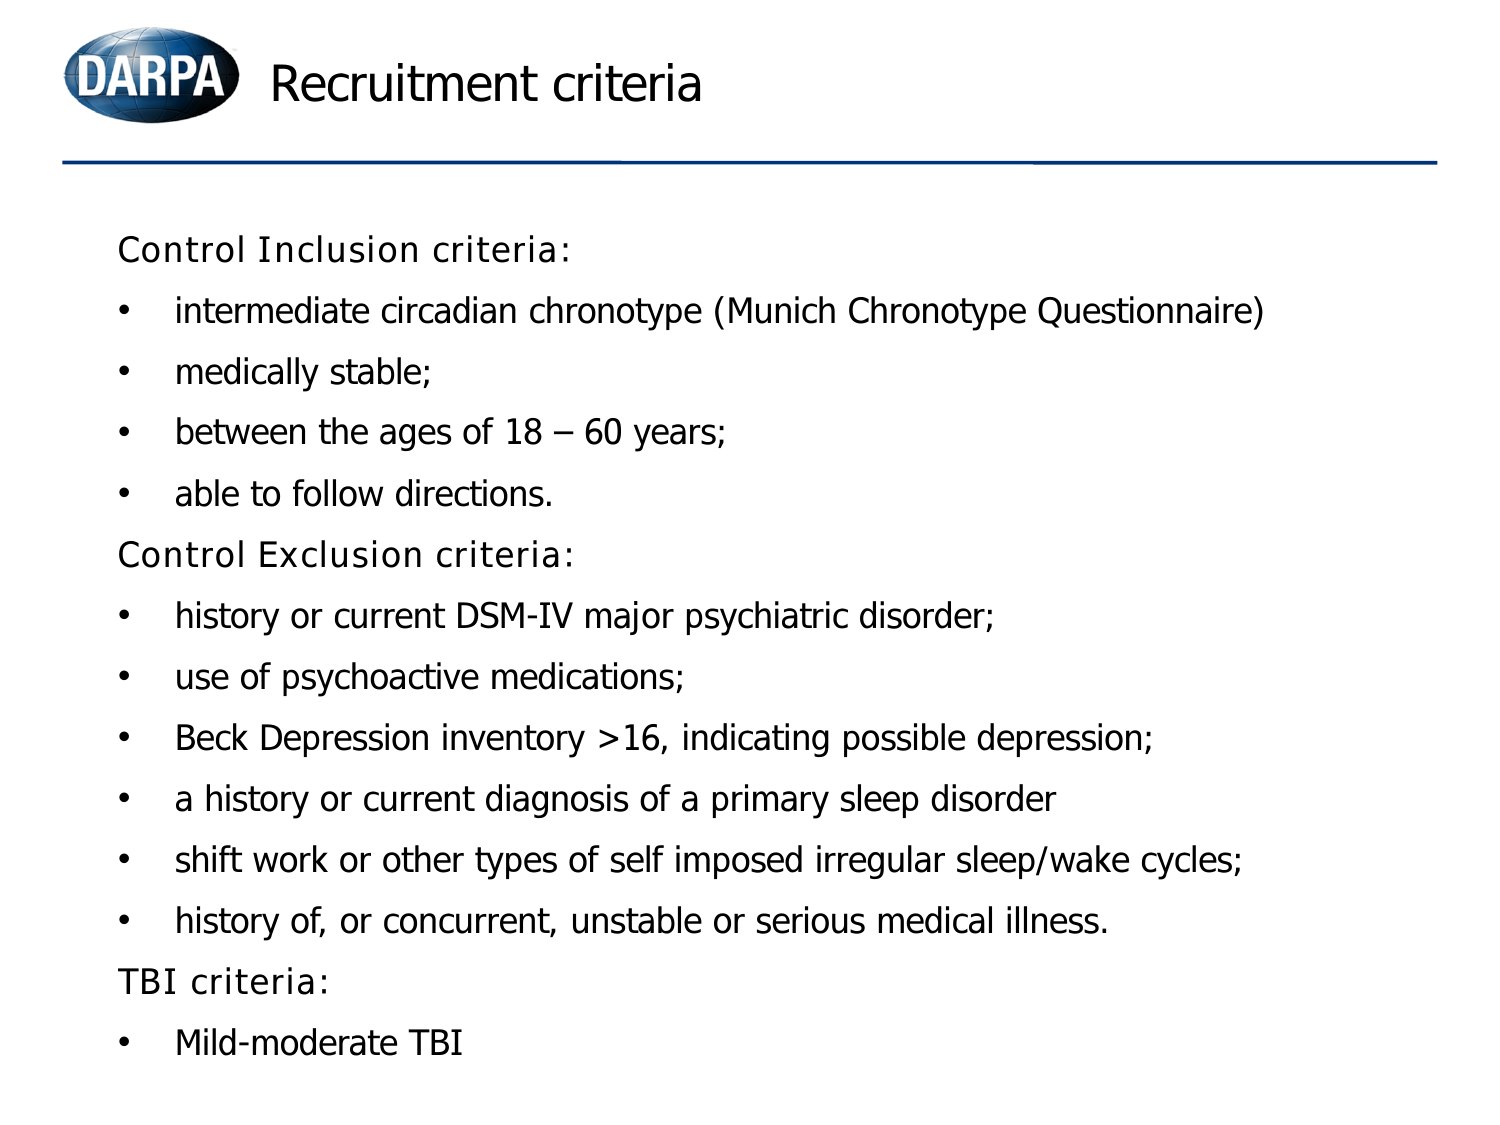

# Recruitment criteria
Control Inclusion criteria:
intermediate circadian chronotype (Munich Chronotype Questionnaire)
medically stable;
between the ages of 18 – 60 years;
able to follow directions.
Control Exclusion criteria:
history or current DSM-IV major psychiatric disorder;
use of psychoactive medications;
Beck Depression inventory >16, indicating possible depression;
a history or current diagnosis of a primary sleep disorder
shift work or other types of self imposed irregular sleep/wake cycles;
history of, or concurrent, unstable or serious medical illness.
TBI criteria:
Mild-moderate TBI